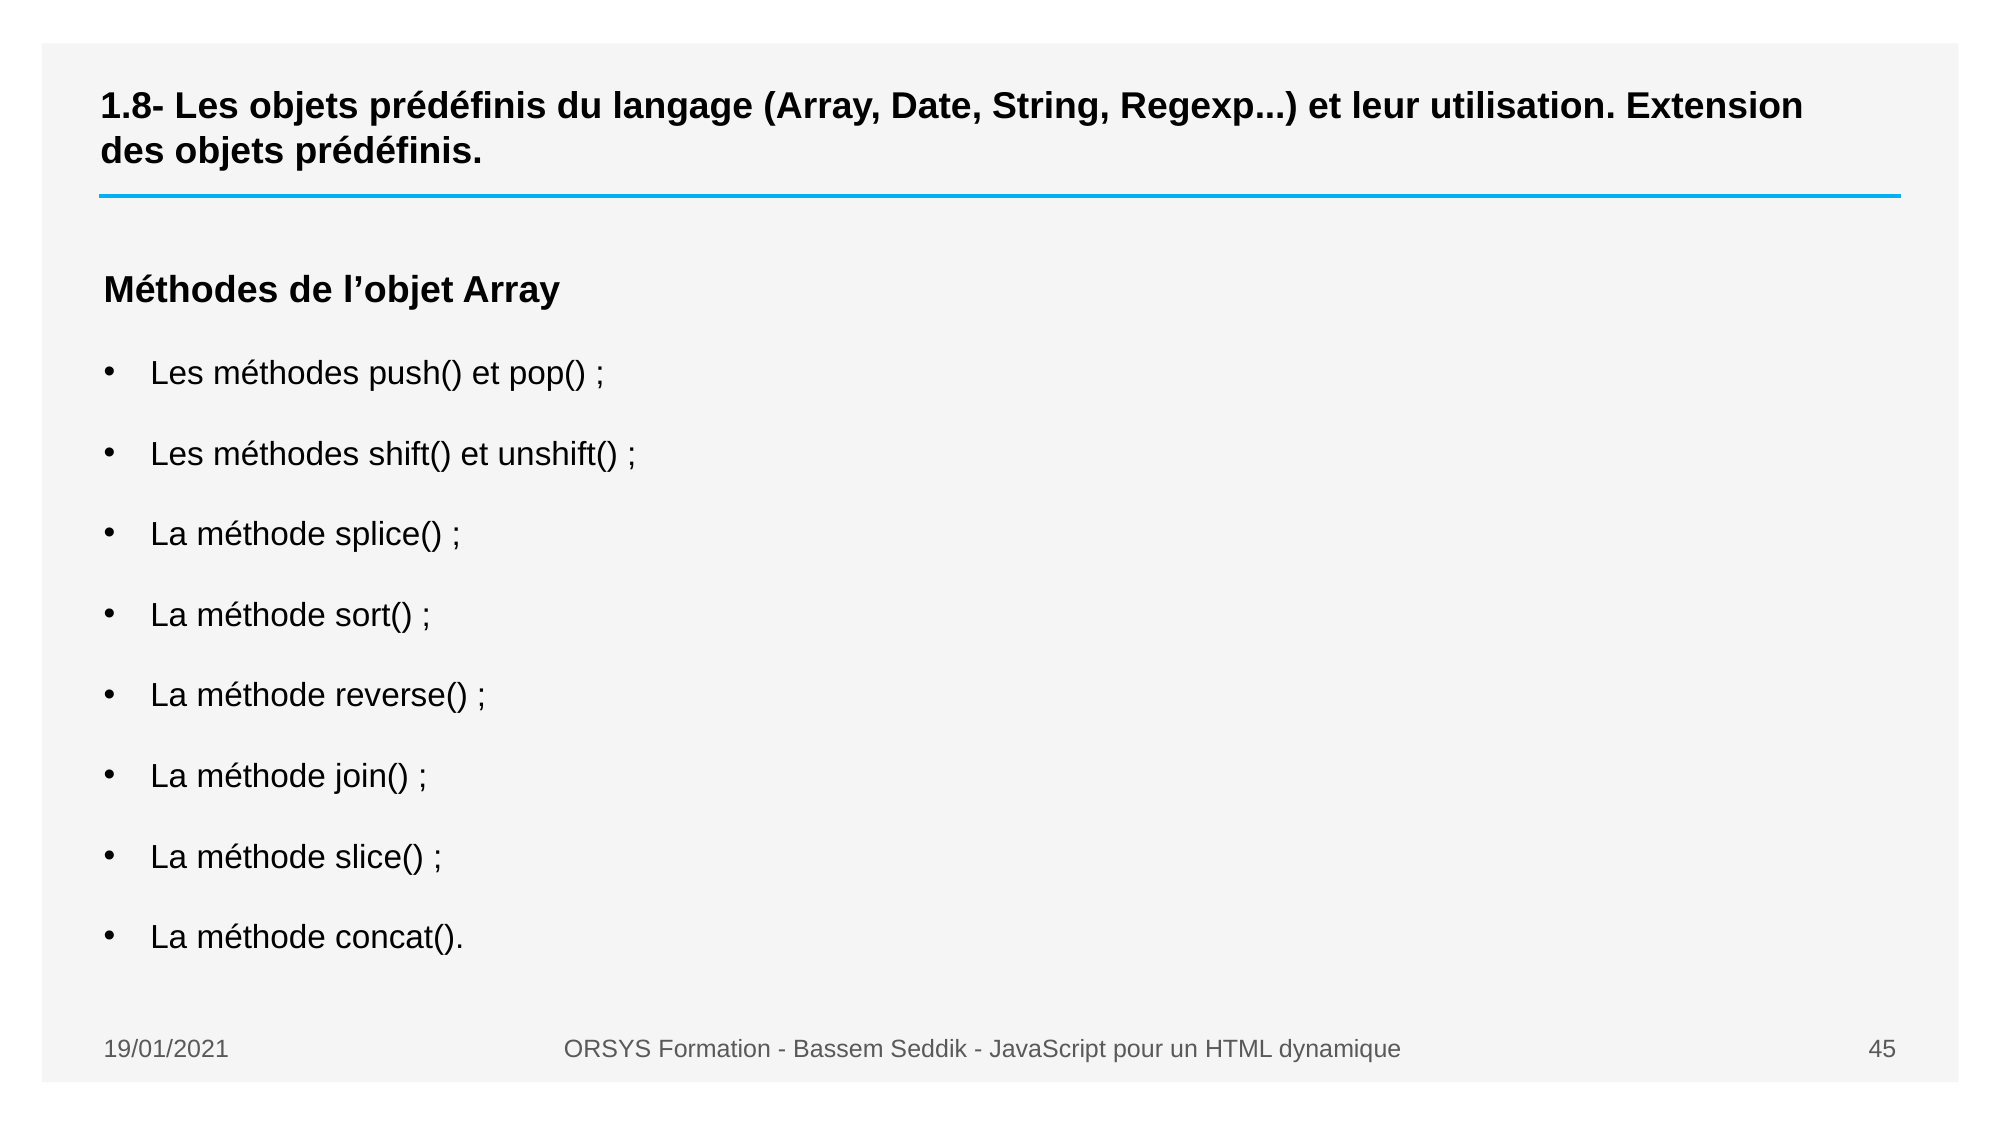

# 1.8- Les objets prédéfinis du langage (Array, Date, String, Regexp...) et leur utilisation. Extension des objets prédéfinis.
Méthodes de l’objet Array
Les méthodes push() et pop() ;
Les méthodes shift() et unshift() ;
La méthode splice() ;
La méthode sort() ;
La méthode reverse() ;
La méthode join() ;
La méthode slice() ;
La méthode concat().

19/01/2021
ORSYS Formation - Bassem Seddik - JavaScript pour un HTML dynamique
45